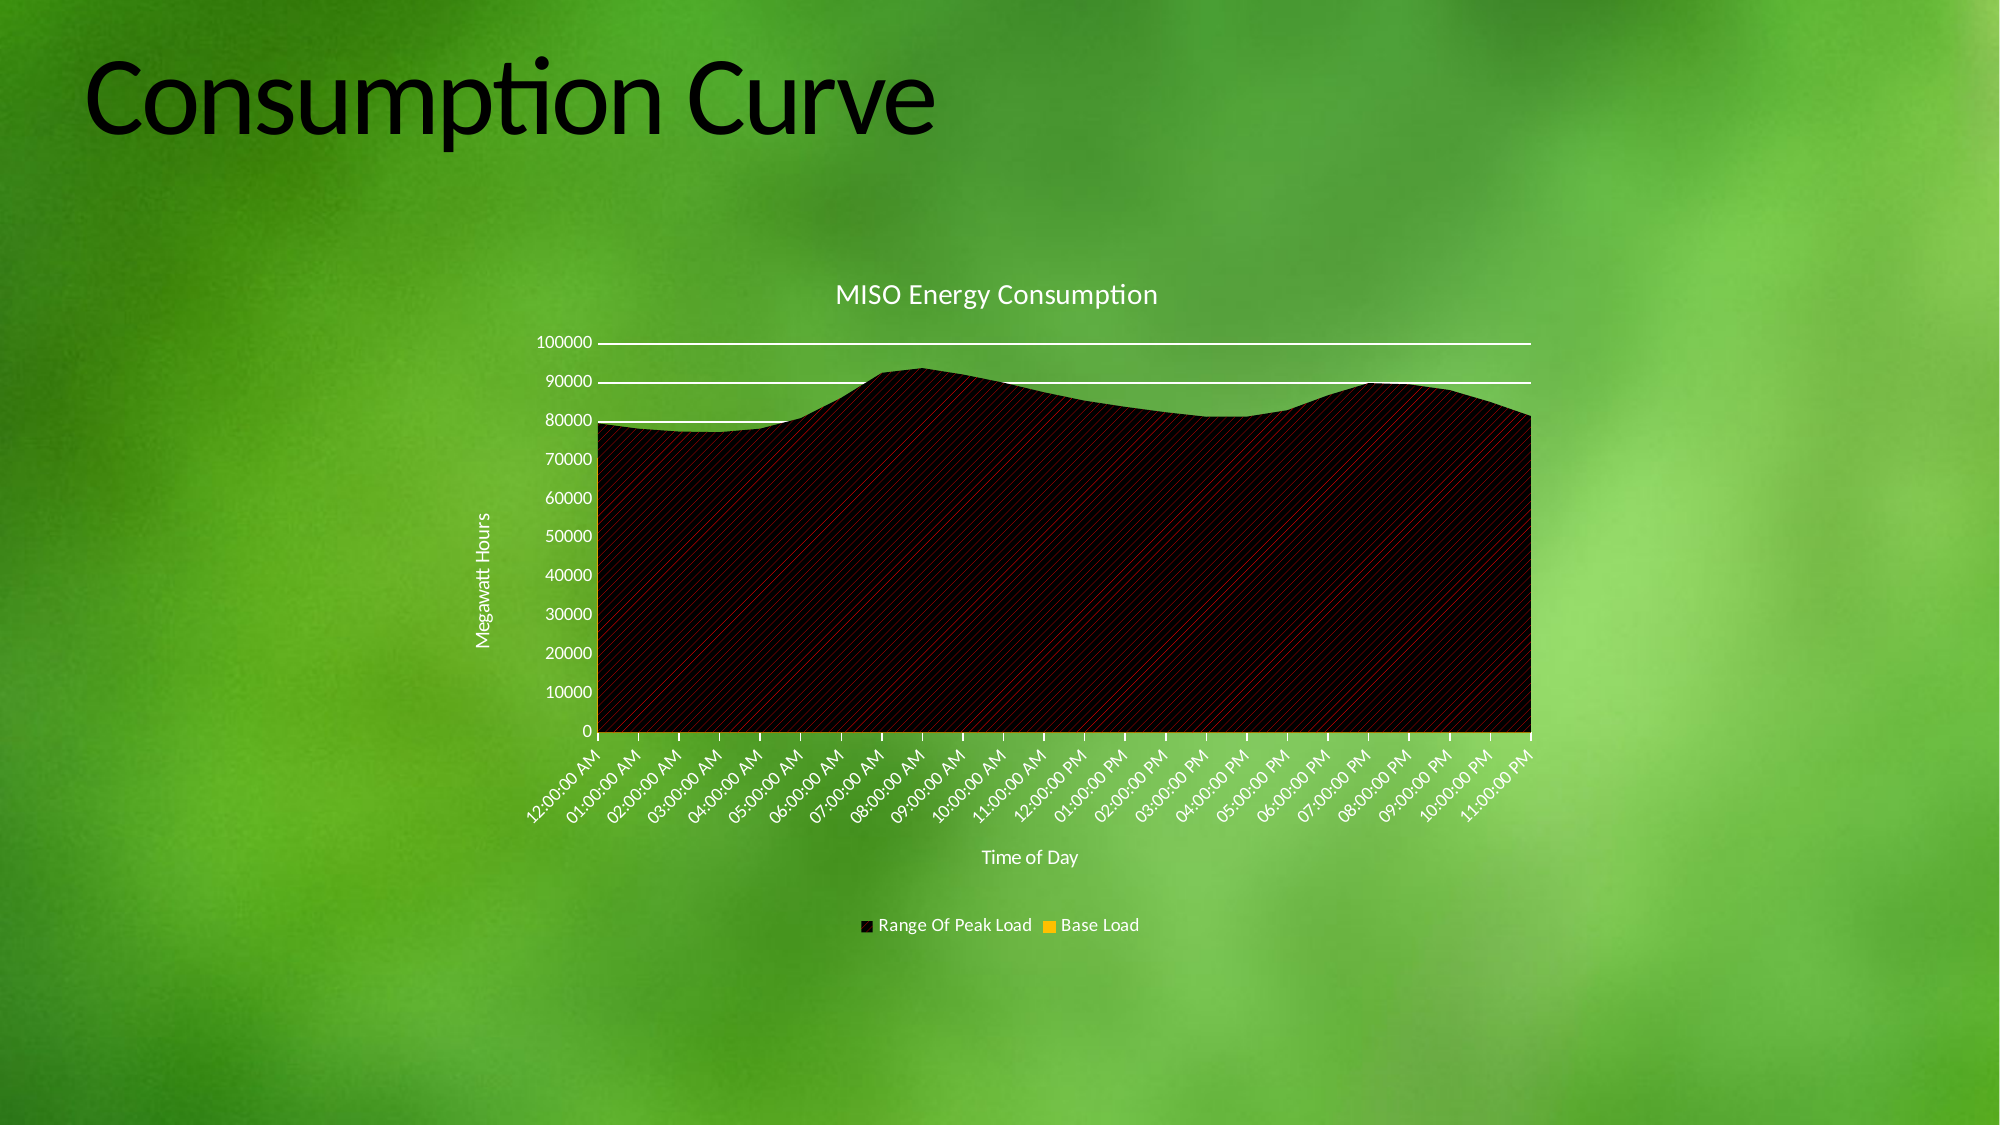

# Consumption Curve

### Chart: MISO Energy Consumption

| Category | Range Of Peak Load | Base Load |
|---|---|---|
| 0 | 79592.0 | 70417.0 |
| 4.1666666666666664E-2 | 78215.0 | 67747.0 |
| 8.3333333333333329E-2 | 77468.0 | 66559.0 |
| 0.125 | 77321.0 | 65757.0 |
| 0.16666666666666666 | 78225.0 | 65462.0 |
| 0.20833333333333334 | 80930.0 | 65945.0 |
| 0.25 | 86188.0 | 66809.0 |
| 0.29166666666666669 | 92610.0 | 68898.0 |
| 0.33333333333333331 | 93826.0 | 70831.0 |
| 0.375 | 92169.0 | 72723.0 |
| 0.41666666666666669 | 90065.0 | 73913.0 |
| 0.45833333333333331 | 87590.0 | 73998.0 |
| 0.5 | 85429.0 | 74025.0 |
| 0.54166666666666663 | 83846.0 | 74185.0 |
| 0.58333333333333337 | 82446.0 | 74097.0 |
| 0.625 | 81292.0 | 74254.0 |
| 0.66666666666666663 | 81324.0 | 74711.0 |
| 0.70833333333333337 | 82983.0 | 76170.0 |
| 0.75 | 86830.0 | 78654.0 |
| 0.79166666666666663 | 89956.0 | 80617.0 |
| 0.83333333333333337 | 89632.0 | 79616.0 |
| 0.875 | 88157.0 | 77765.0 |
| 0.91666666666666663 | 85098.0 | 75497.0 |
| 0.95833333333333337 | 81471.0 | 73222.0 |